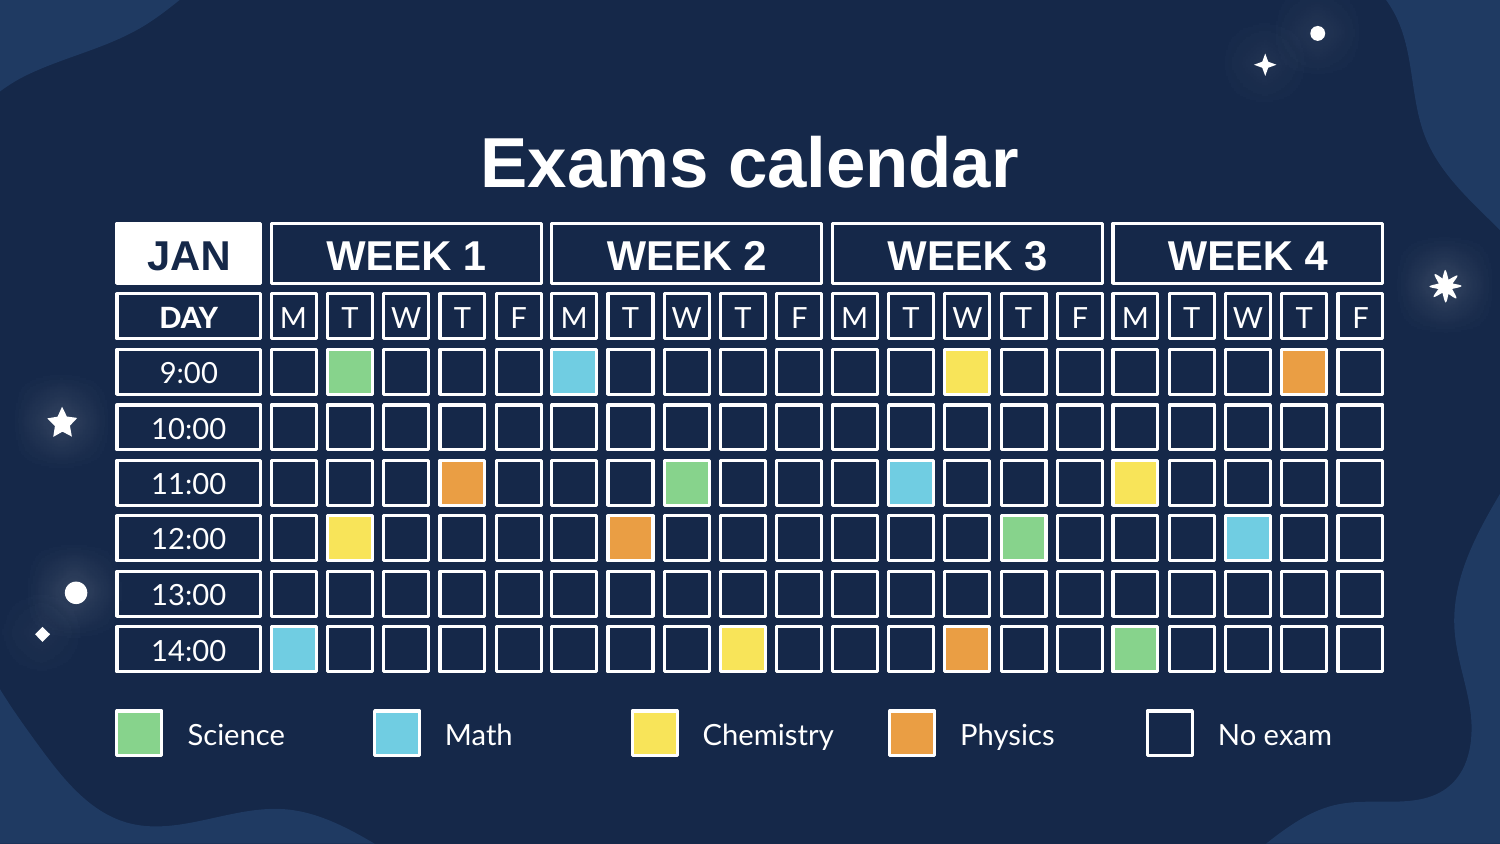

# Exams calendar
JAN
WEEK 1
WEEK 2
WEEK 3
WEEK 4

M
T
W
T
F
M
T
W
T
F
M
T
W
T
F
M
T
W
T
F
DAY

9:00

10:00

11:00

12:00

13:00

14:00

Science

Math

Chemistry

Physics

No exam